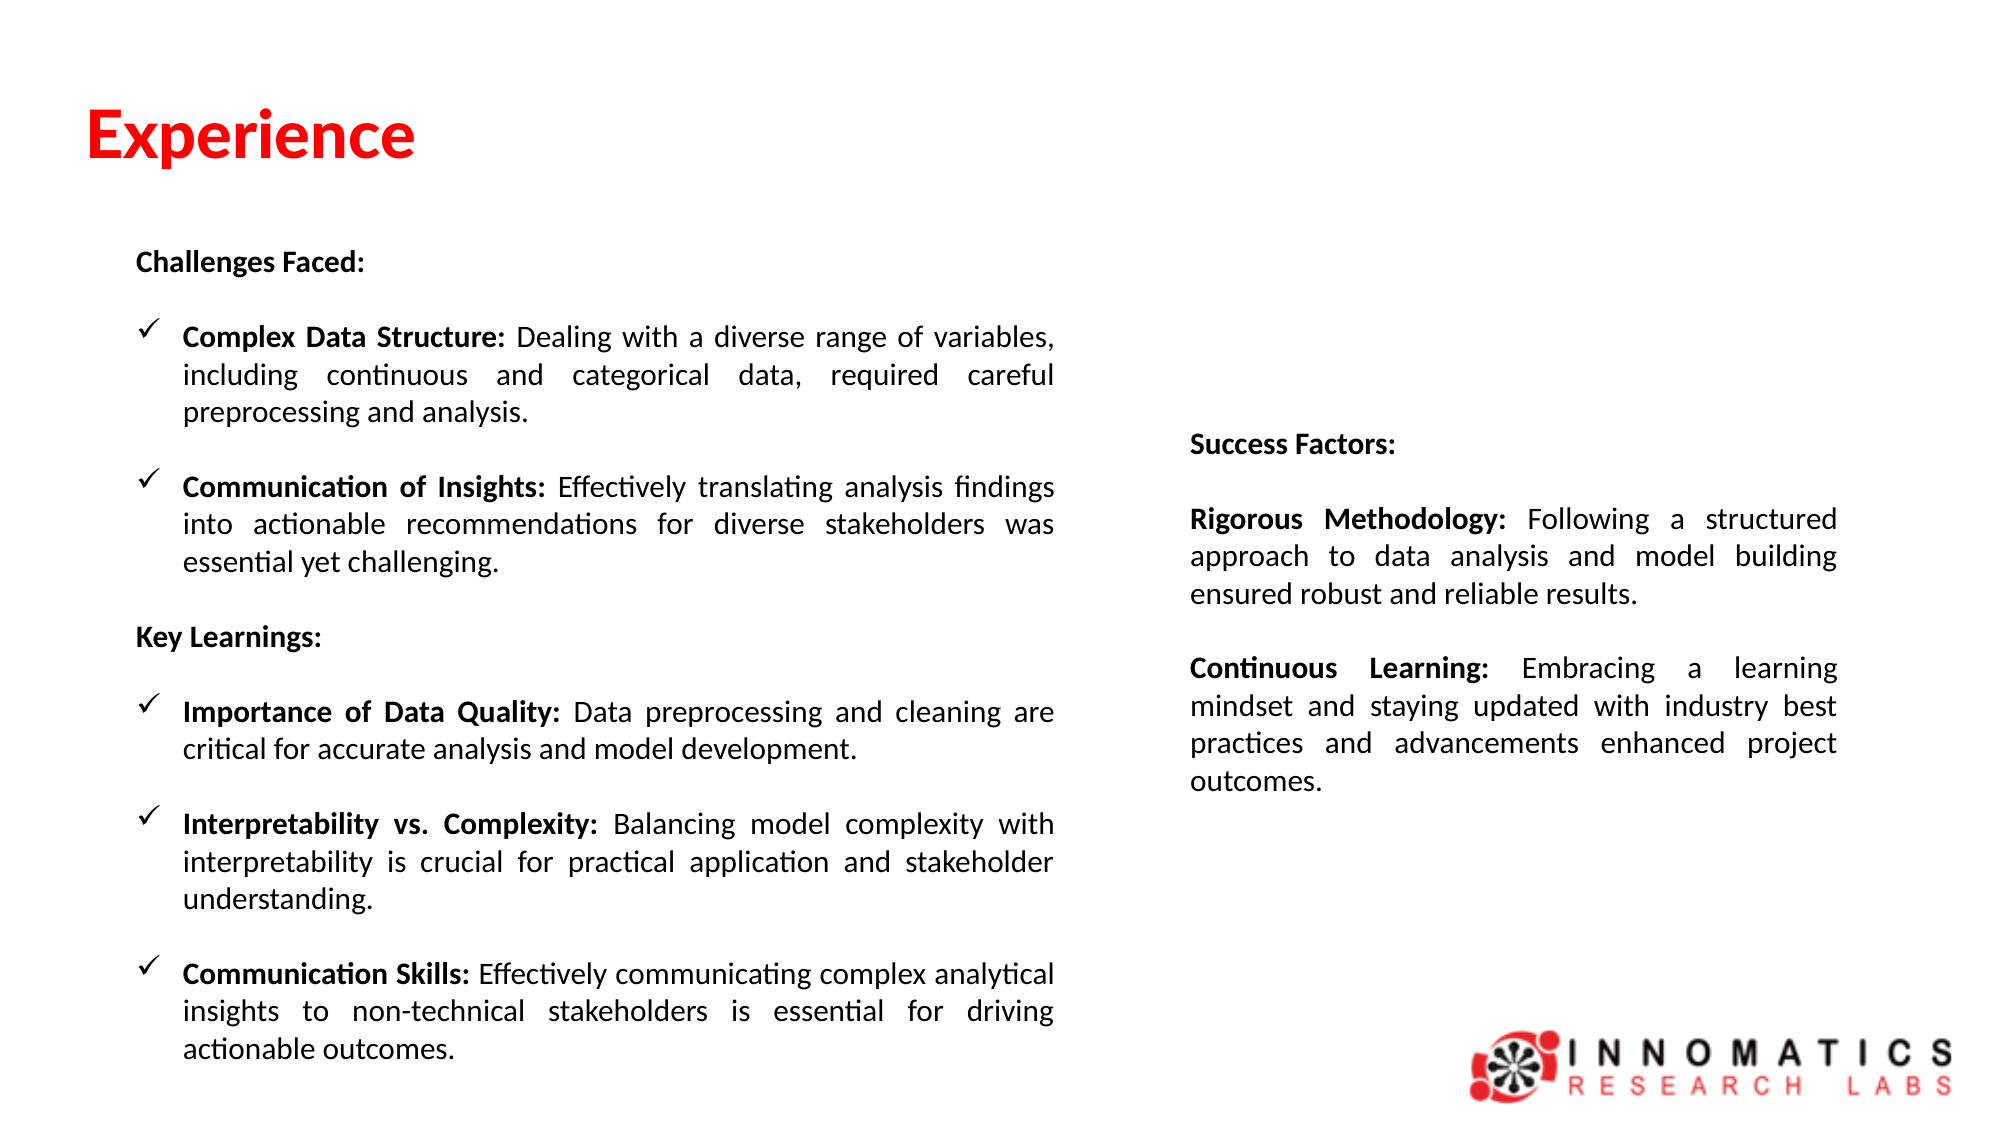

Experience
Challenges Faced:

Complex Data Structure: Dealing with a diverse range of variables, including continuous and categorical data, required careful preprocessing and analysis.

Communication of Insights: Effectively translating analysis findings into actionable recommendations for diverse stakeholders was essential yet challenging.

Key Learnings:

Importance of Data Quality: Data preprocessing and cleaning are critical for accurate analysis and model development.

Interpretability vs. Complexity: Balancing model complexity with interpretability is crucial for practical application and stakeholder understanding.

Communication Skills: Effectively communicating complex analytical insights to non-technical stakeholders is essential for driving actionable outcomes.
Success Factors:

Rigorous Methodology: Following a structured approach to data analysis and model building ensured robust and reliable results.

Continuous Learning: Embracing a learning mindset and staying updated with industry best practices and advancements enhanced project outcomes.